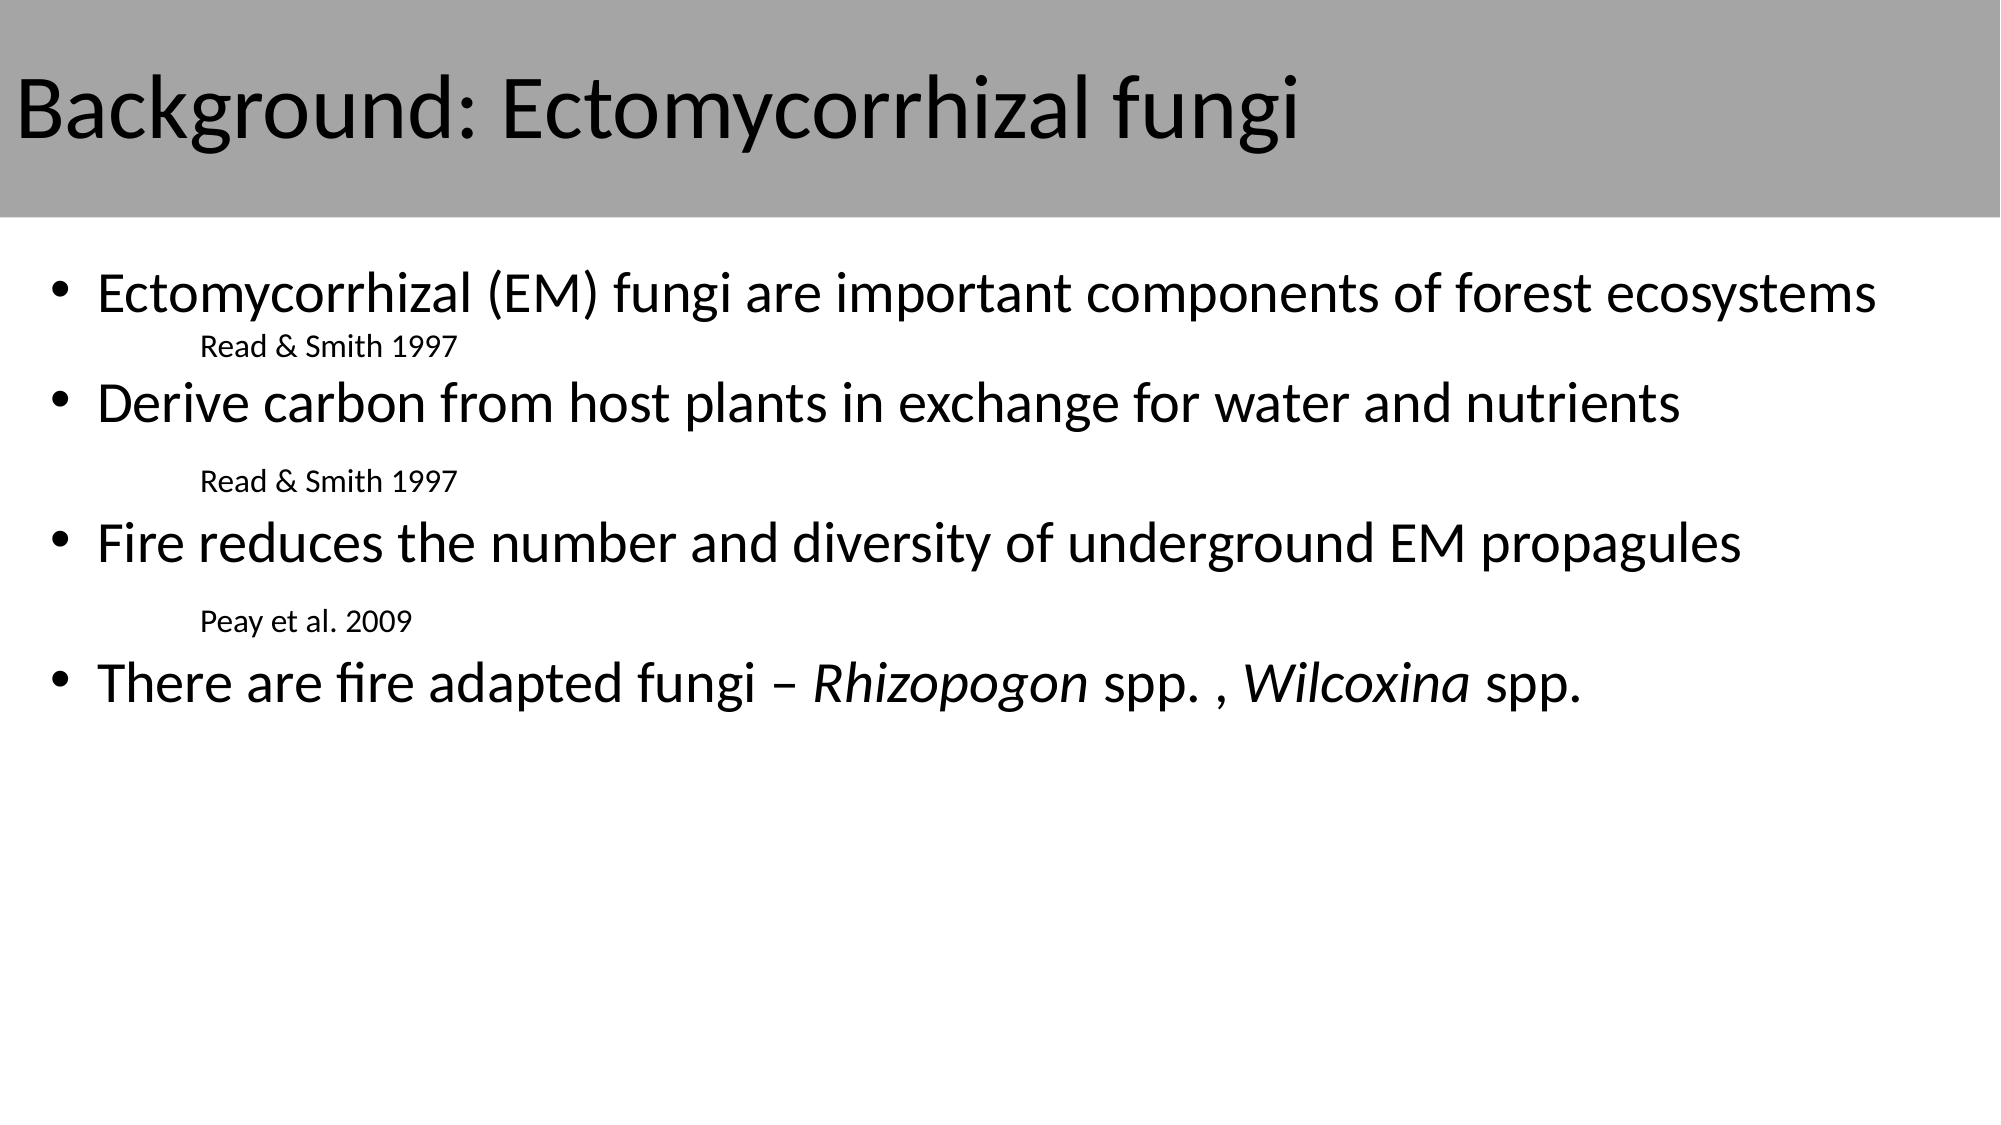

Background: Ectomycorrhizal fungi
Ectomycorrhizal (EM) fungi are important components of forest ecosystems
	Read & Smith 1997
Derive carbon from host plants in exchange for water and nutrients
	Read & Smith 1997
Fire reduces the number and diversity of underground EM propagules
	Peay et al. 2009
There are fire adapted fungi – Rhizopogon spp. , Wilcoxina spp.